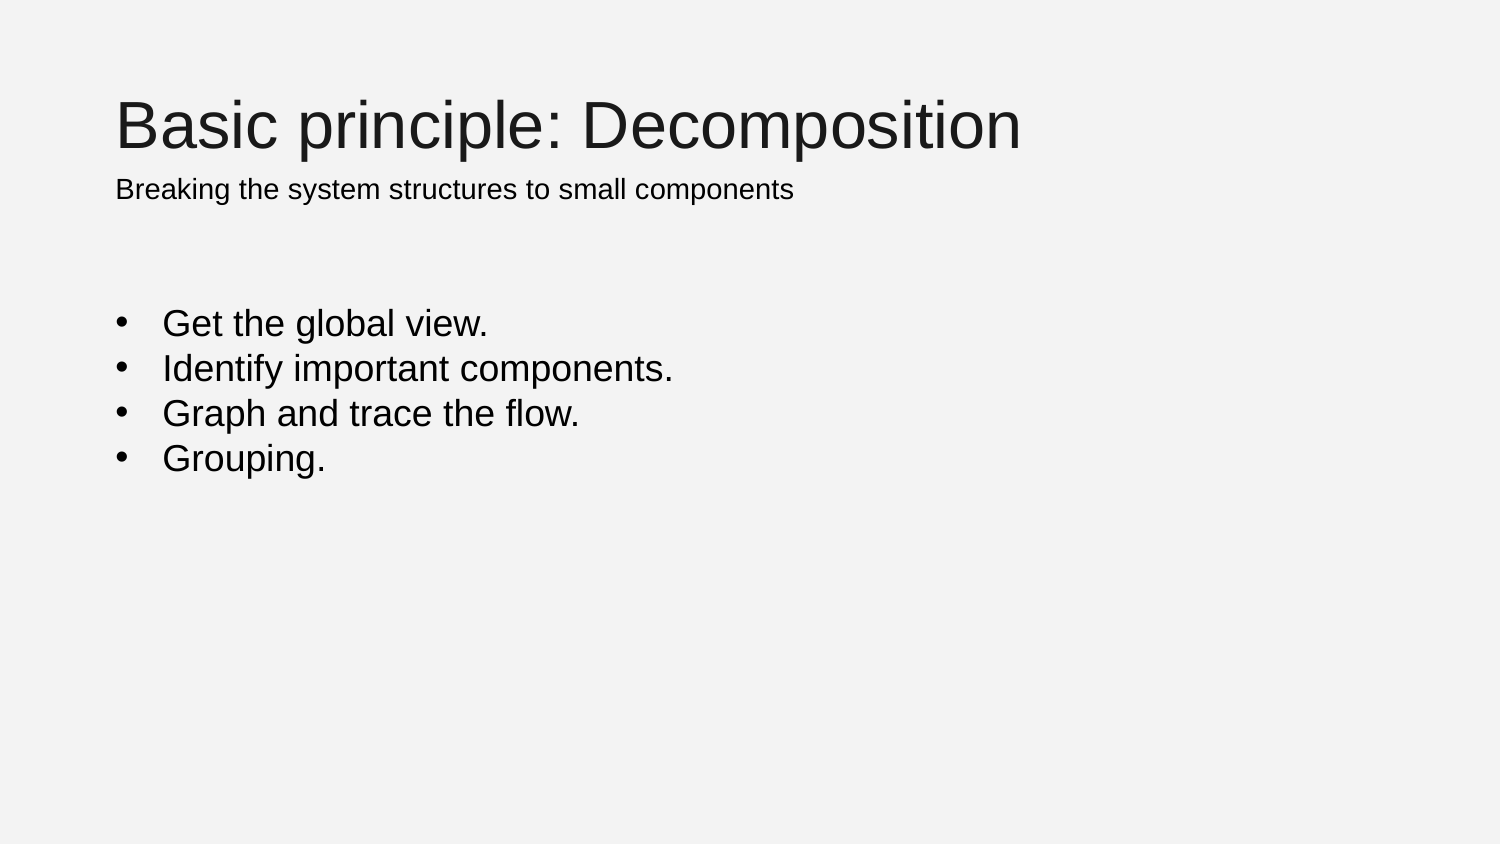

Basic principle: Decomposition
#
Breaking the system structures to small components
Get the global view.
Identify important components.
Graph and trace the flow.
Grouping.